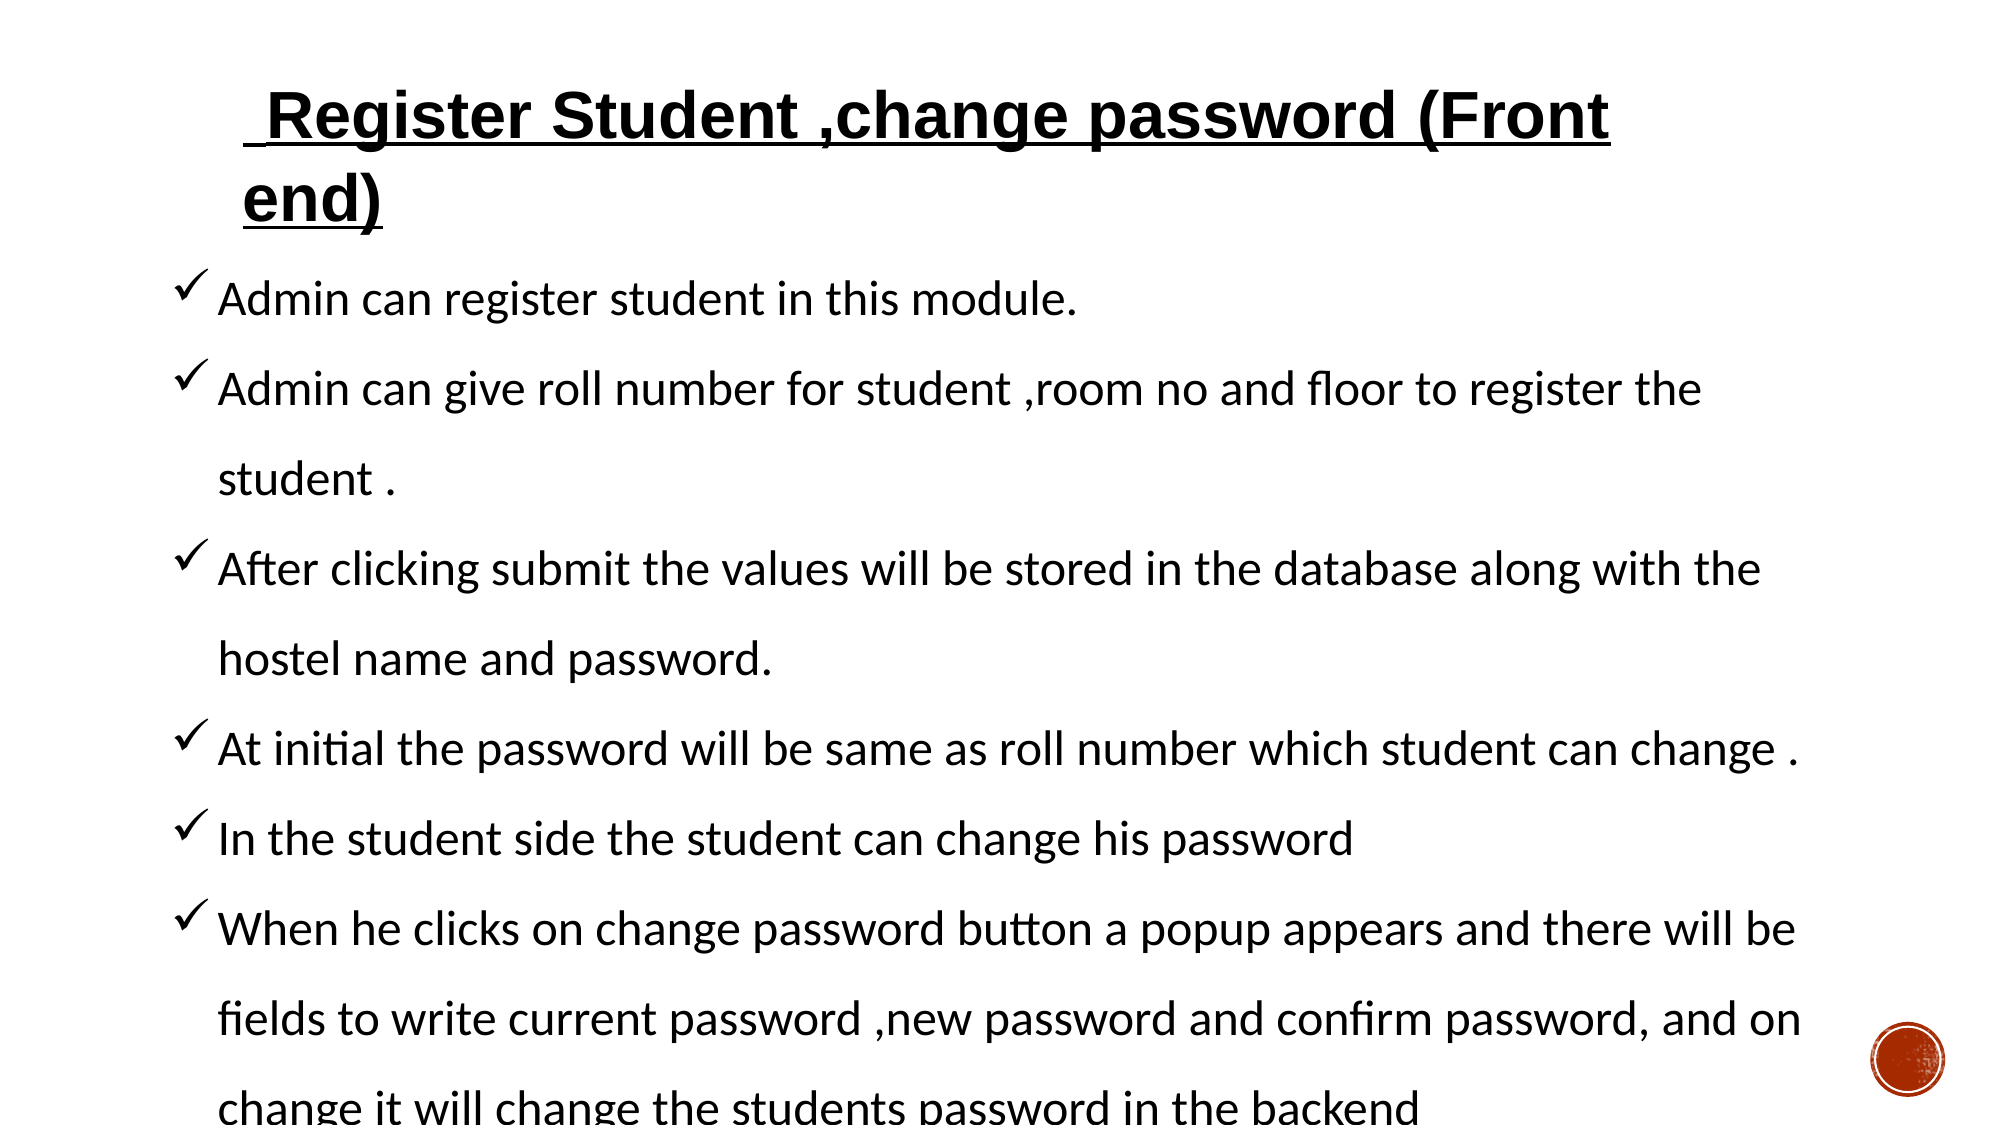

Register Student ,change password (Front end)
Admin can register student in this module.
Admin can give roll number for student ,room no and floor to register the student .
After clicking submit the values will be stored in the database along with the hostel name and password.
At initial the password will be same as roll number which student can change .
In the student side the student can change his password
When he clicks on change password button a popup appears and there will be fields to write current password ,new password and confirm password, and on change it will change the students password in the backend